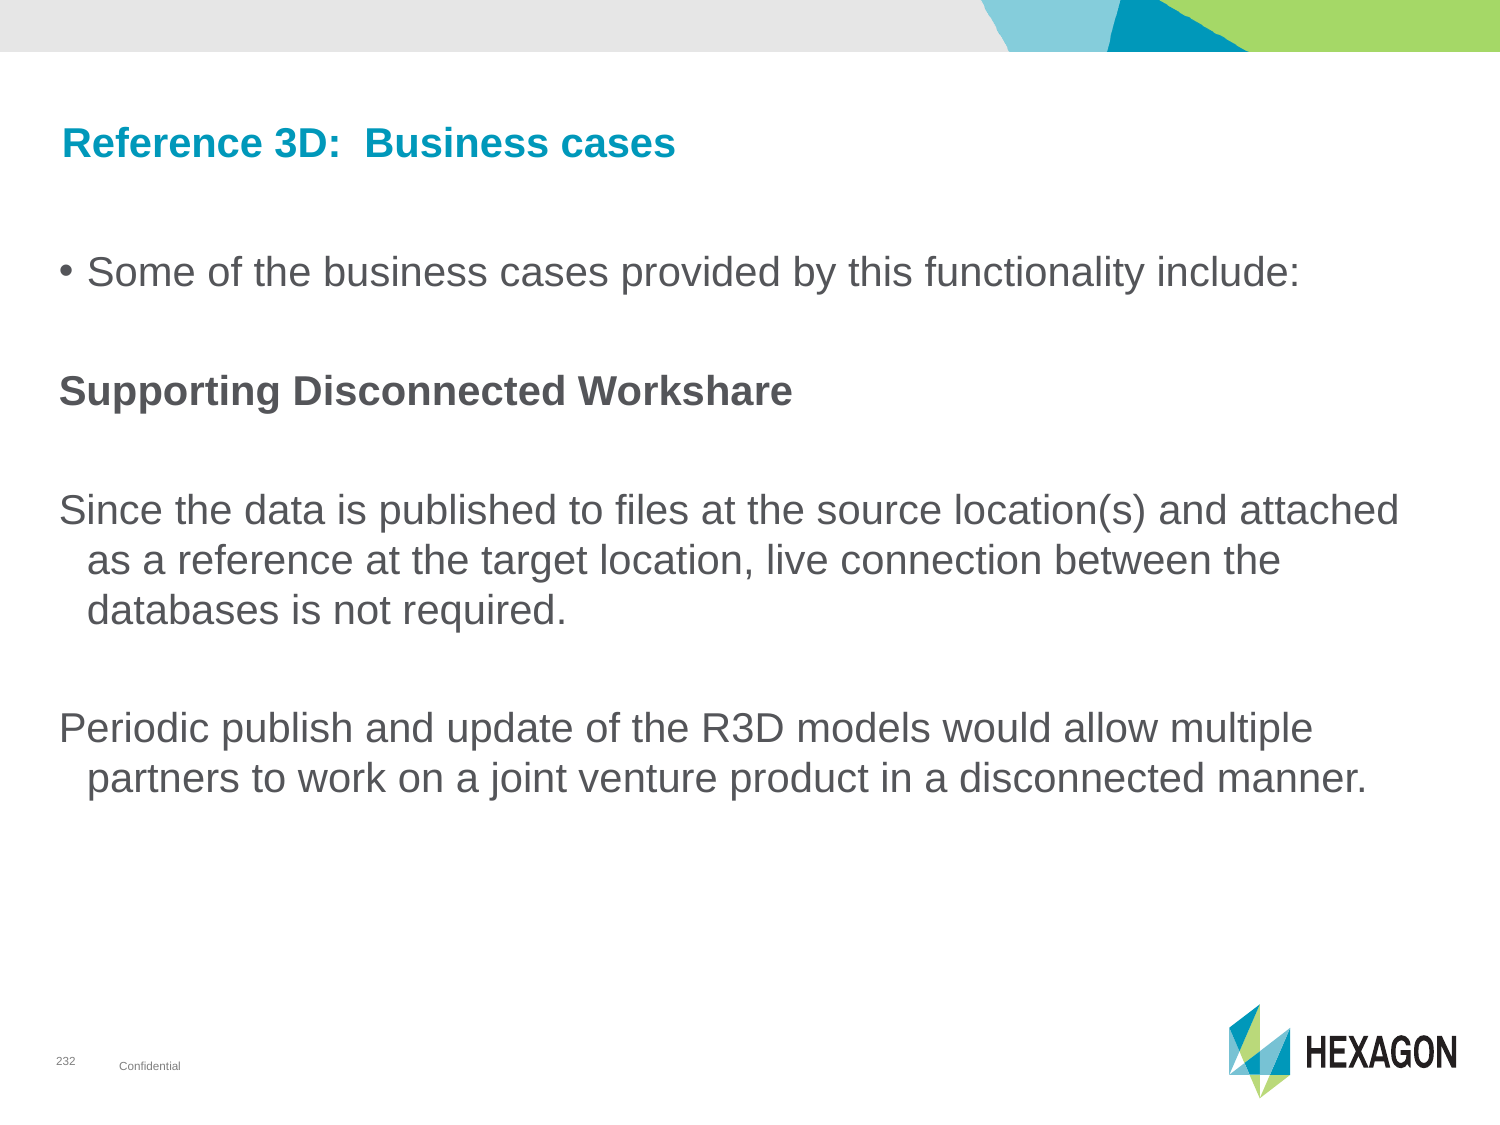

# Reference 3D:  Business cases
Some of the business cases provided by this functionality include:

Supporting Disconnected Workshare

Since the data is published to files at the source location(s) and attached as a reference at the target location, live connection between the databases is not required.

Periodic publish and update of the R3D models would allow multiple partners to work on a joint venture product in a disconnected manner.